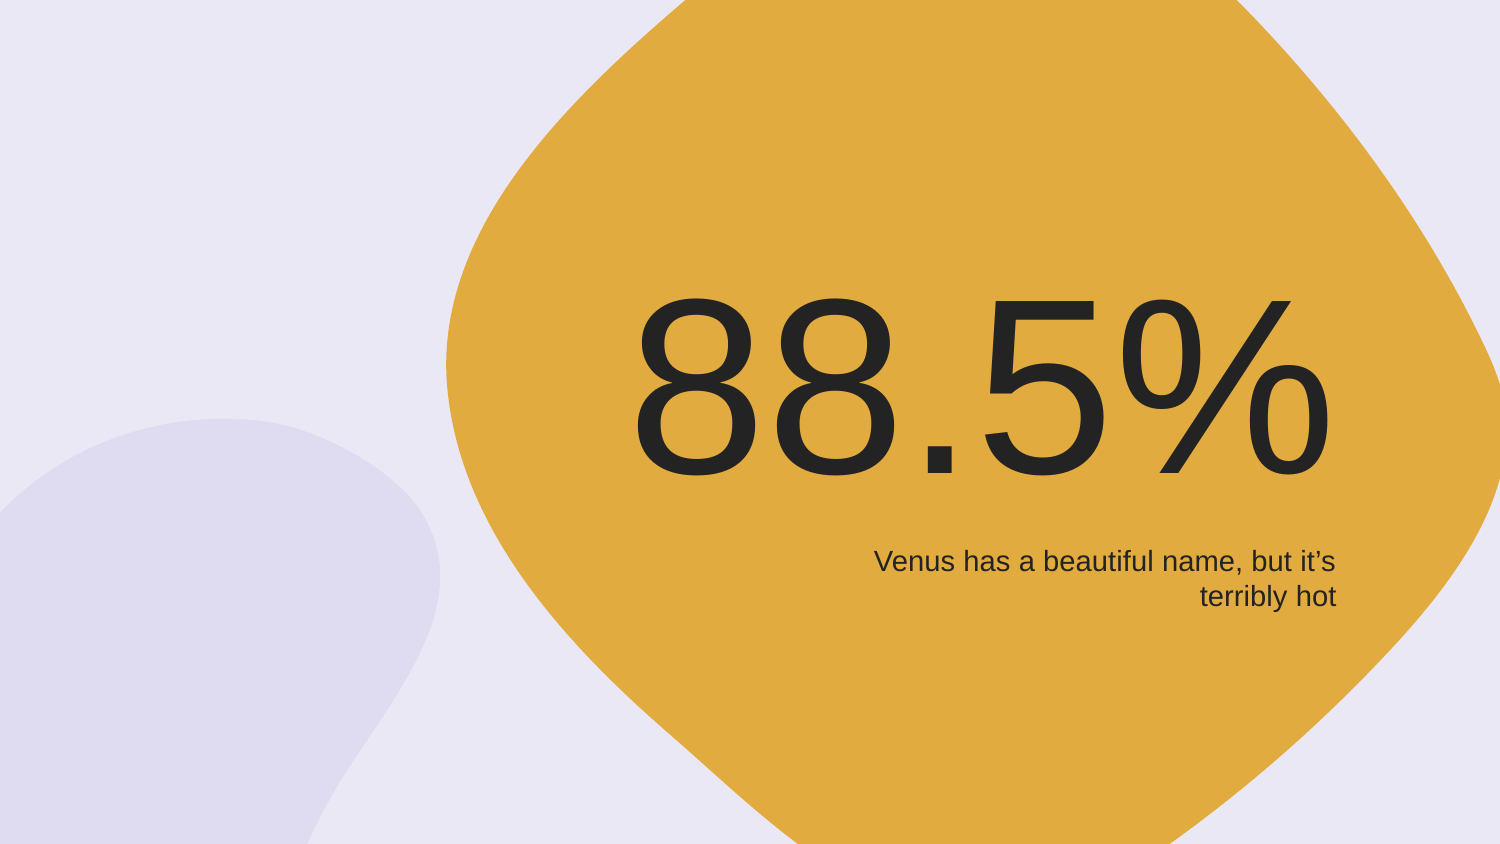

# 88.5%
Venus has a beautiful name, but it’s terribly hot